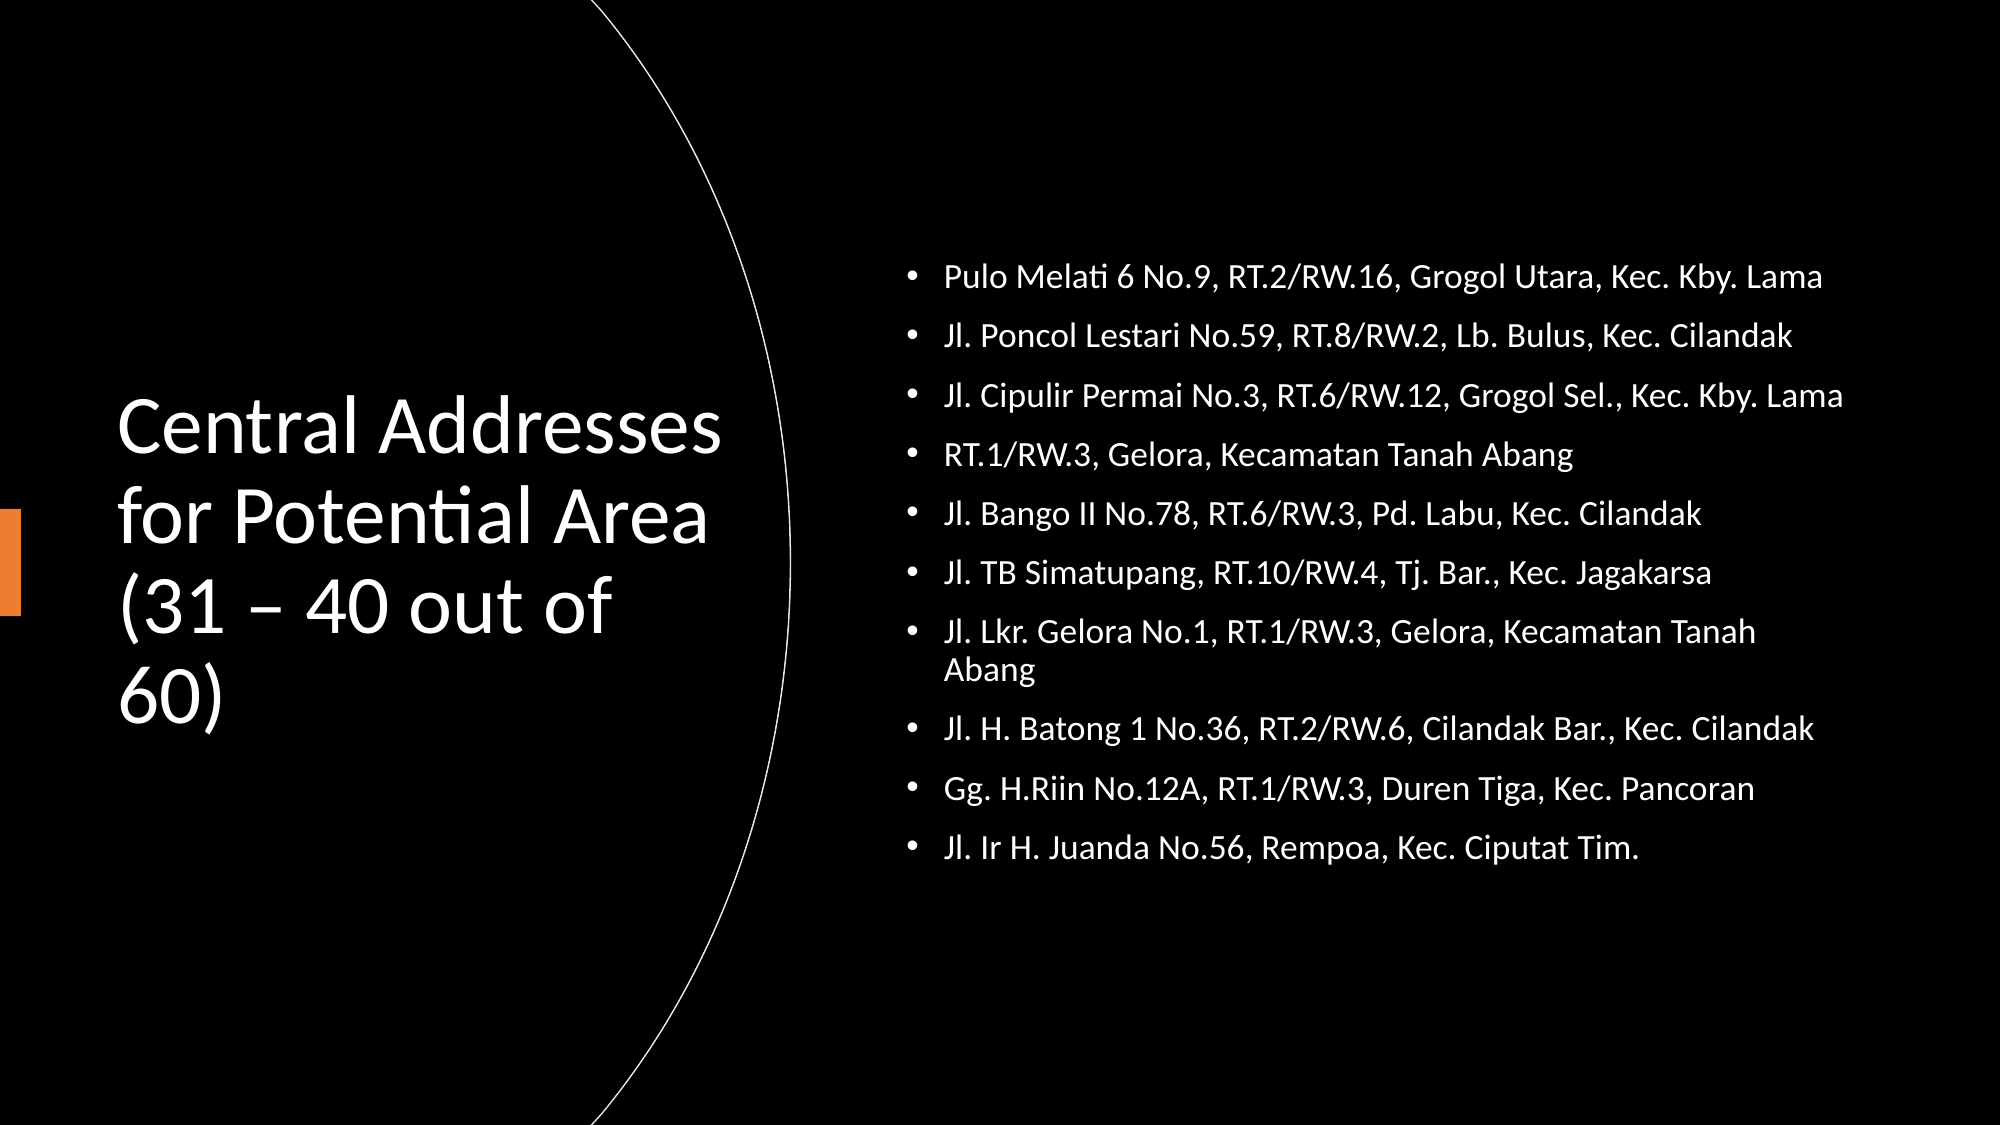

Pulo Melati 6 No.9, RT.2/RW.16, Grogol Utara, Kec. Kby. Lama
Jl. Poncol Lestari No.59, RT.8/RW.2, Lb. Bulus, Kec. Cilandak
Jl. Cipulir Permai No.3, RT.6/RW.12, Grogol Sel., Kec. Kby. Lama
RT.1/RW.3, Gelora, Kecamatan Tanah Abang
Jl. Bango II No.78, RT.6/RW.3, Pd. Labu, Kec. Cilandak
Jl. TB Simatupang, RT.10/RW.4, Tj. Bar., Kec. Jagakarsa
Jl. Lkr. Gelora No.1, RT.1/RW.3, Gelora, Kecamatan Tanah Abang
Jl. H. Batong 1 No.36, RT.2/RW.6, Cilandak Bar., Kec. Cilandak
Gg. H.Riin No.12A, RT.1/RW.3, Duren Tiga, Kec. Pancoran
Jl. Ir H. Juanda No.56, Rempoa, Kec. Ciputat Tim.
# Central Addresses for Potential Area (31 – 40 out of 60)